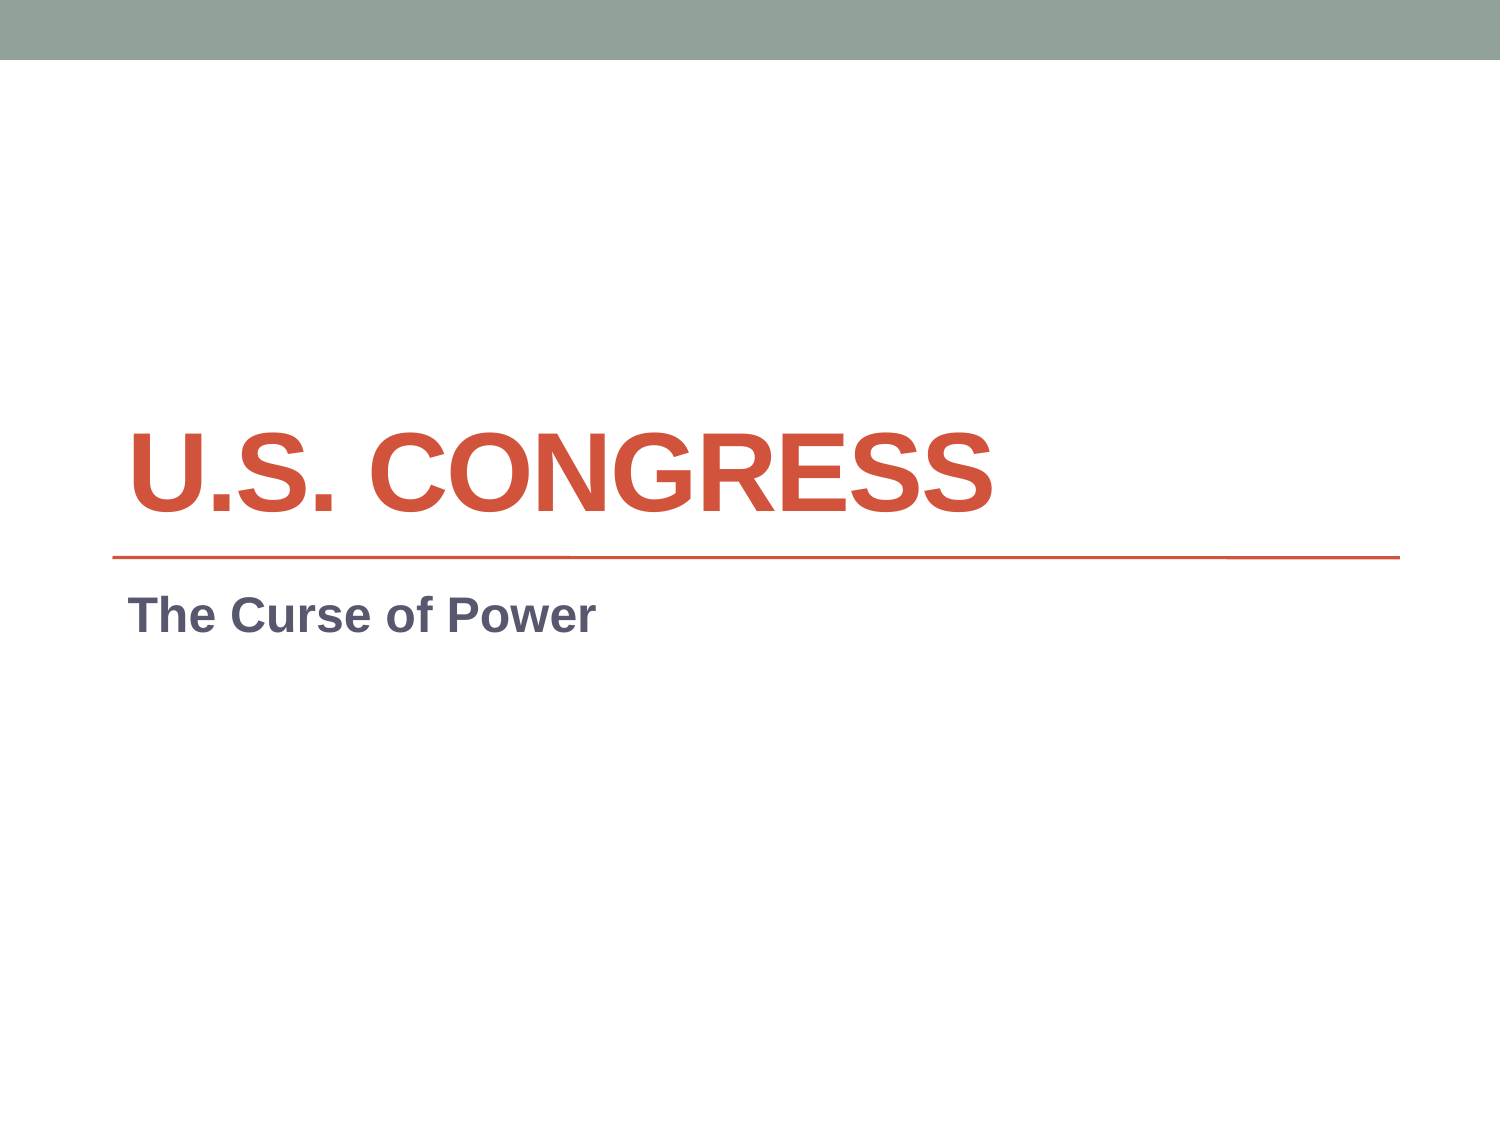

# U.S. Congress
The Curse of Power